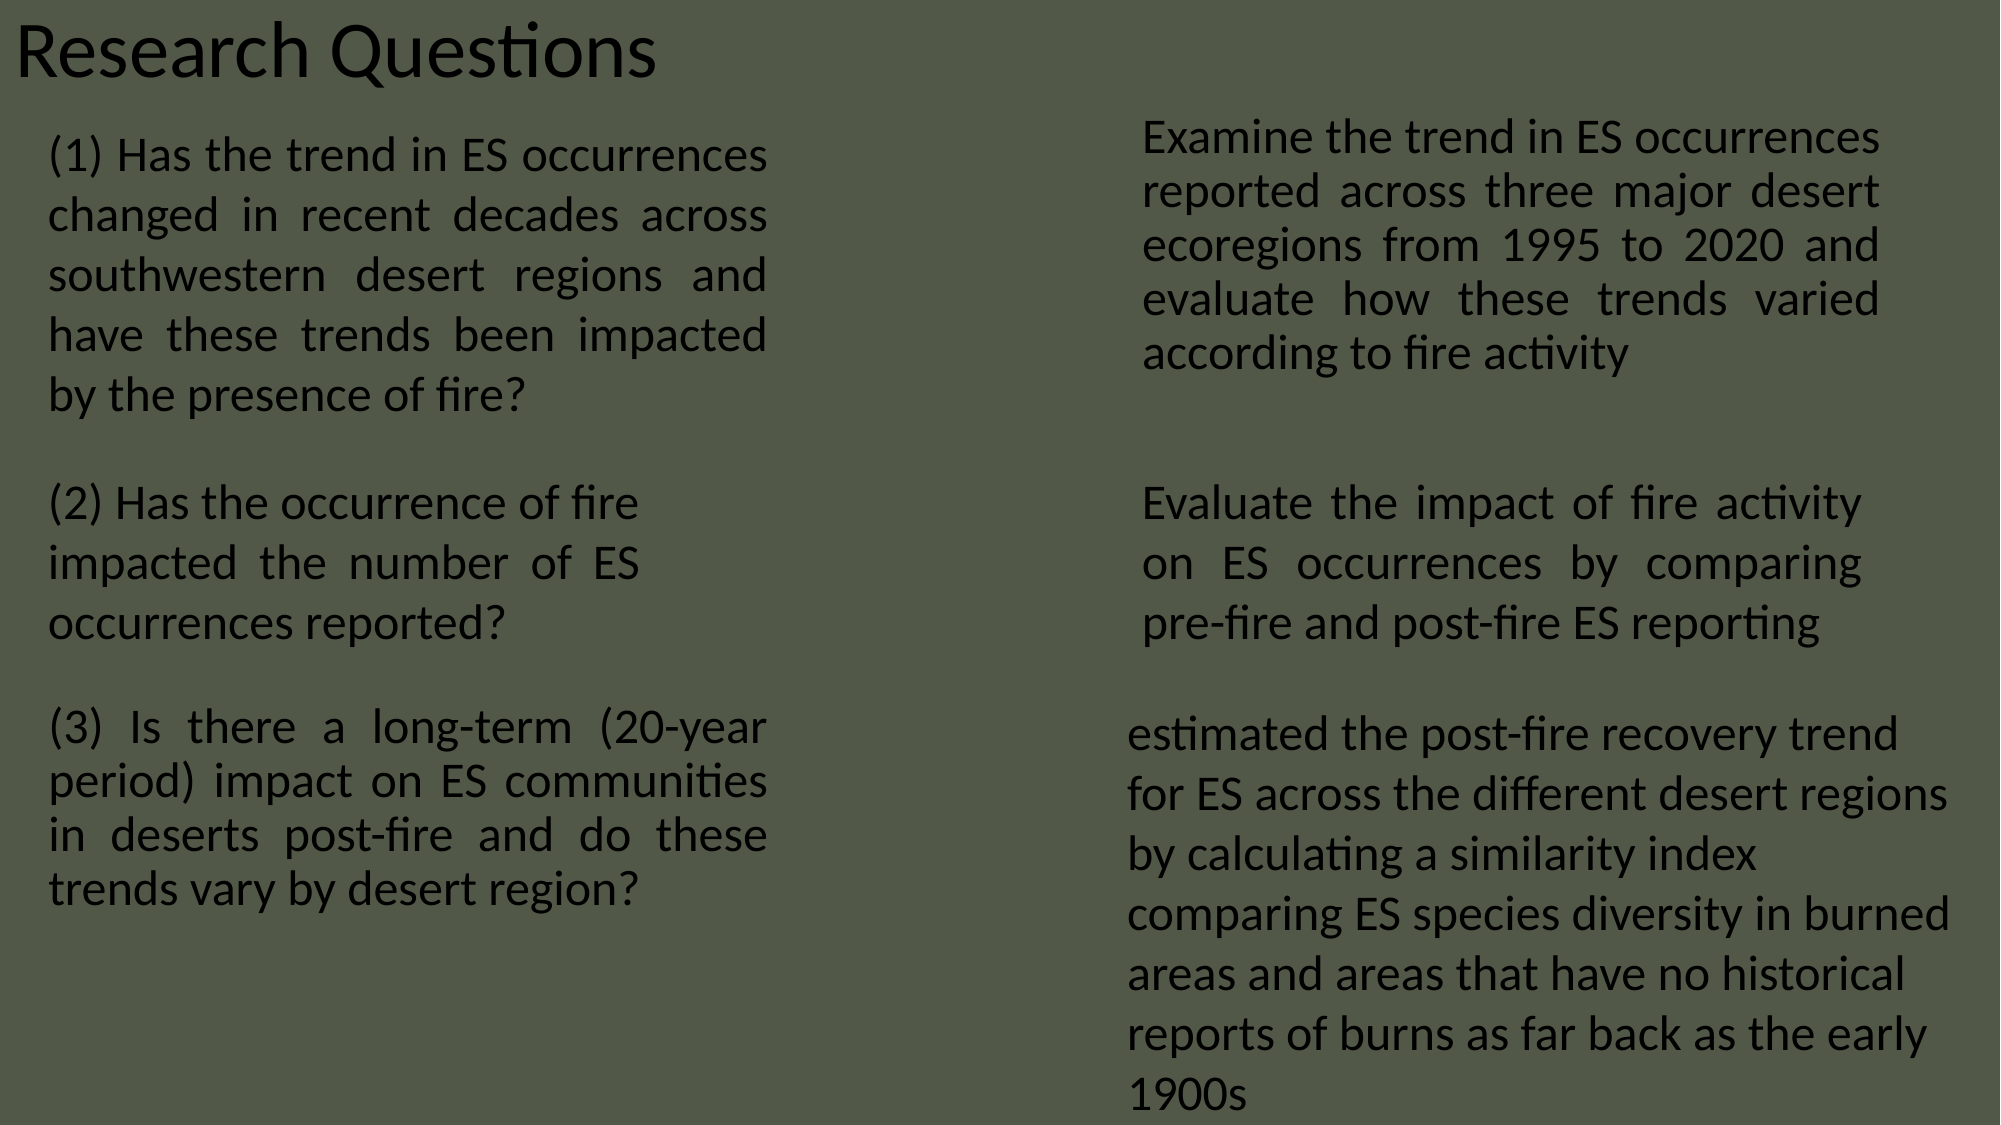

# Research Questions
Examine the trend in ES occurrences reported across three major desert ecoregions from 1995 to 2020 and evaluate how these trends varied according to fire activity
(1) Has the trend in ES occurrences changed in recent decades across southwestern desert regions and have these trends been impacted by the presence of fire?
Evaluate the impact of fire activity on ES occurrences by comparing pre-fire and post-fire ES reporting
(2) Has the occurrence of fire impacted the number of ES occurrences reported?
(3) Is there a long-term (20-year period) impact on ES communities in deserts post-fire and do these trends vary by desert region?
estimated the post-fire recovery trend for ES across the different desert regions by calculating a similarity index comparing ES species diversity in burned areas and areas that have no historical reports of burns as far back as the early 1900s